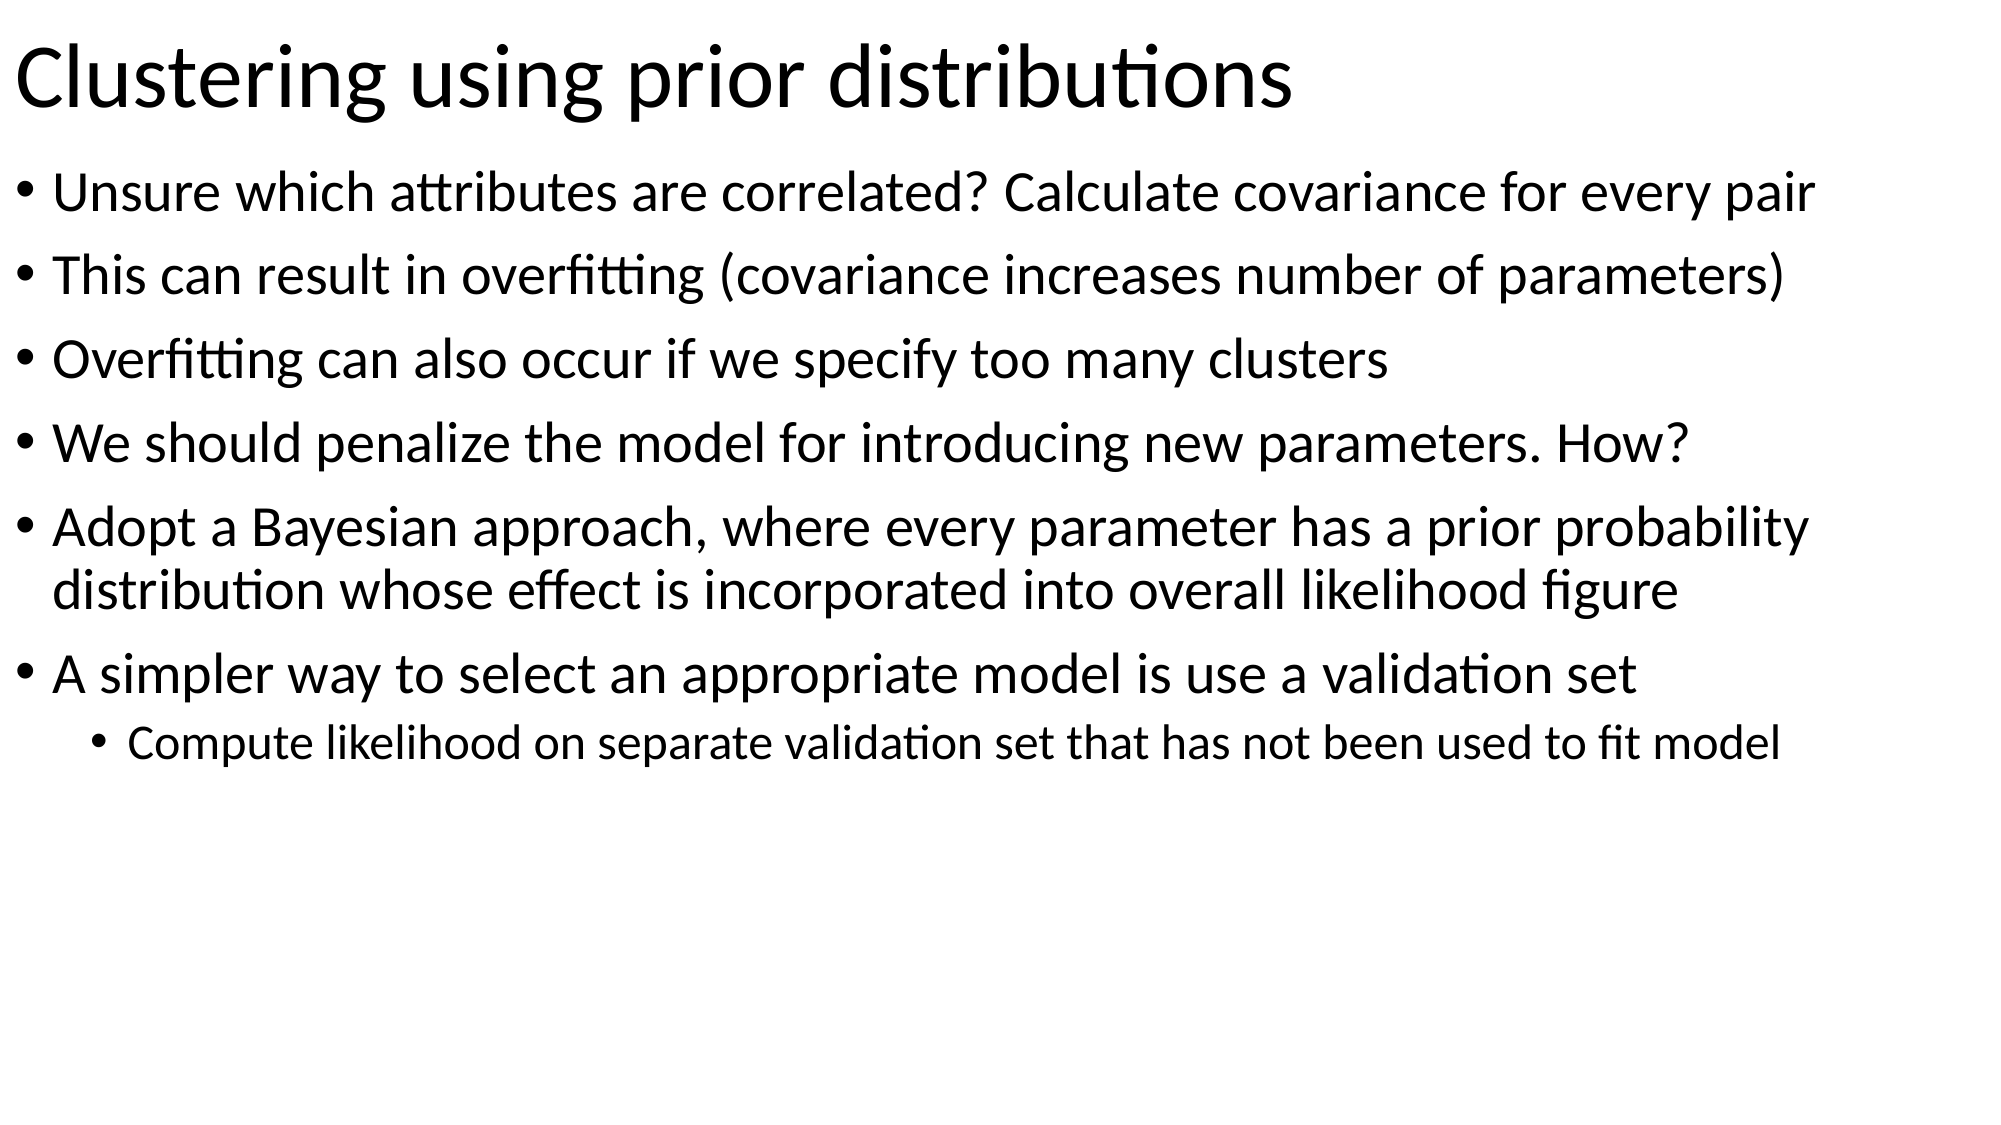

# Clustering using prior distributions
Unsure which attributes are correlated? Calculate covariance for every pair
This can result in overfitting (covariance increases number of parameters)
Overfitting can also occur if we specify too many clusters
We should penalize the model for introducing new parameters. How?
Adopt a Bayesian approach, where every parameter has a prior probability distribution whose effect is incorporated into overall likelihood figure
A simpler way to select an appropriate model is use a validation set
Compute likelihood on separate validation set that has not been used to fit model